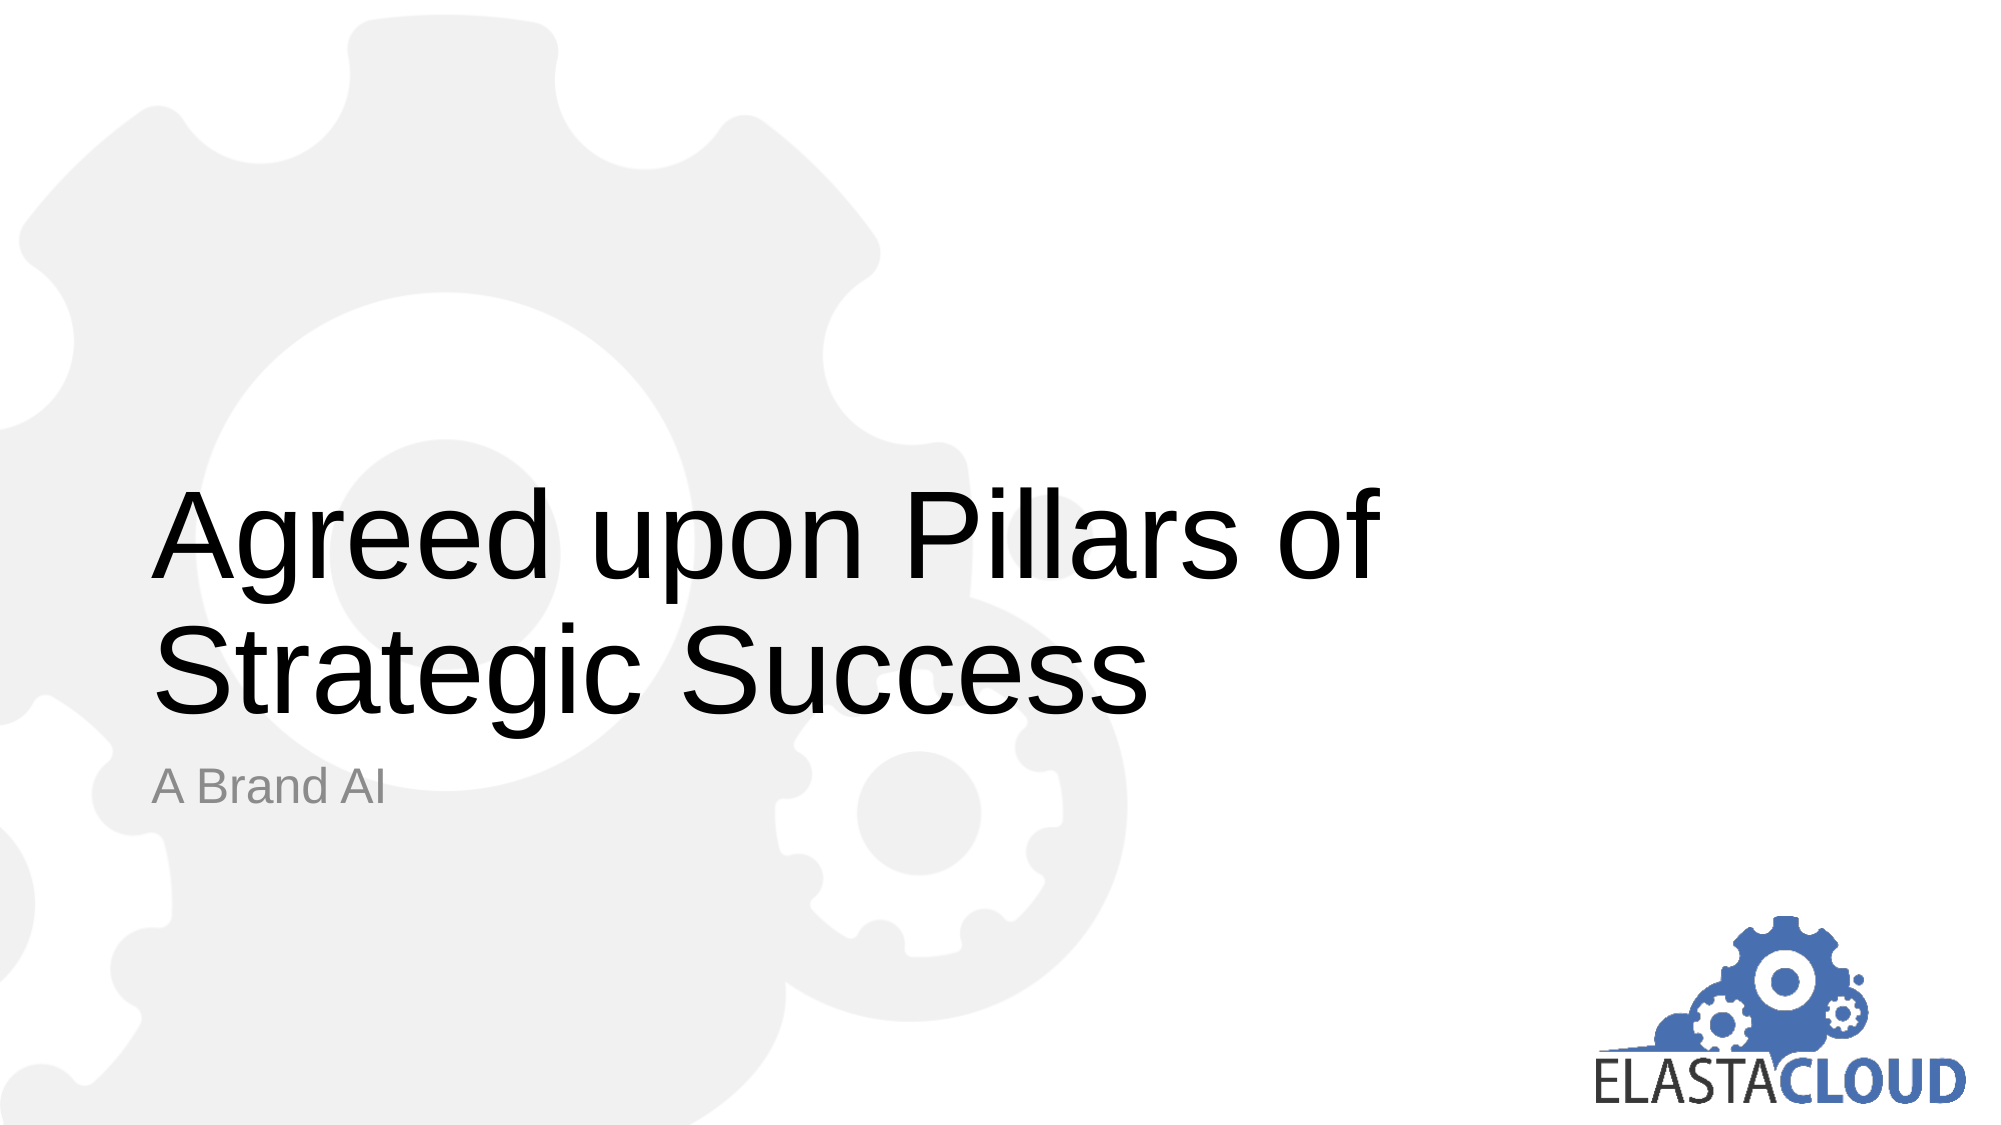

# Agreed upon Pillars of Strategic Success
A Brand AI